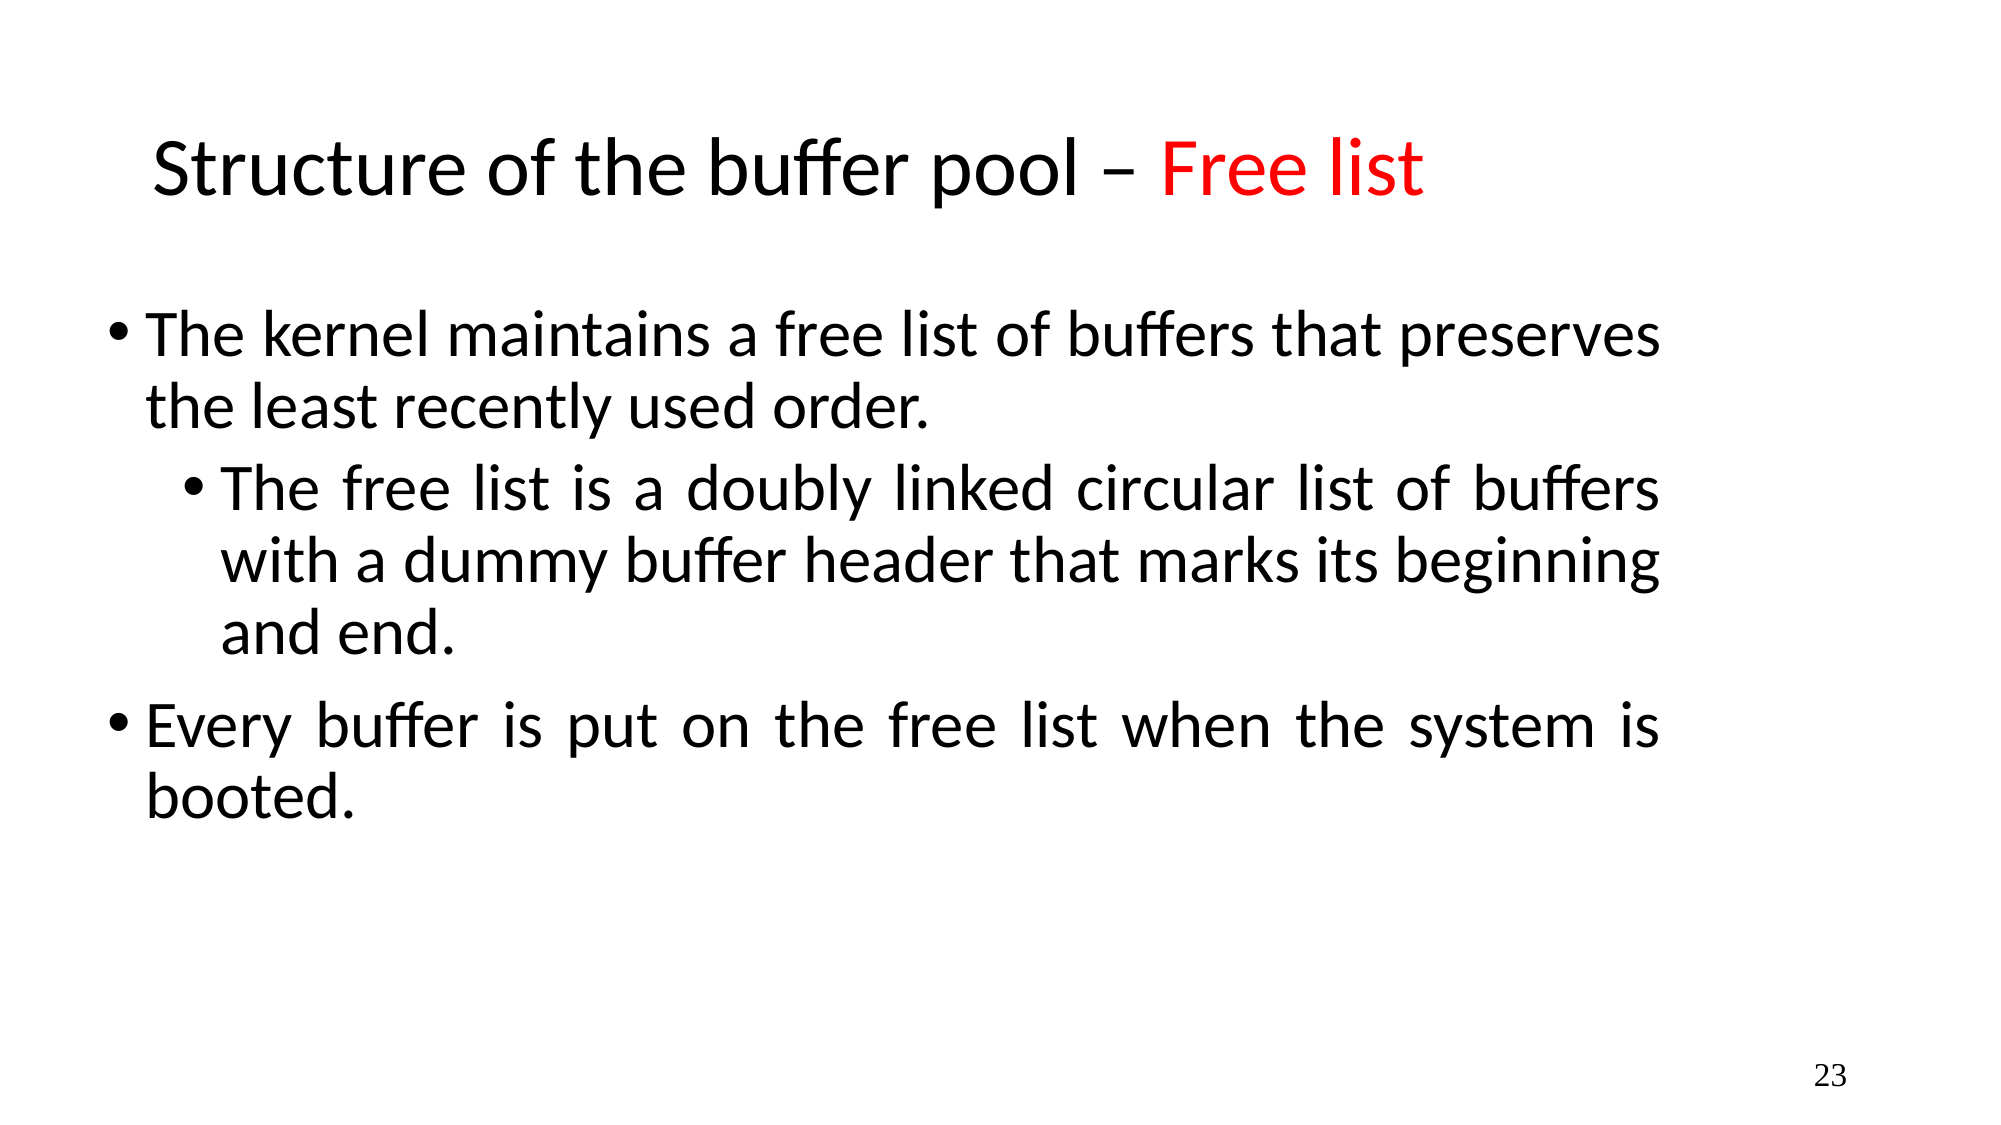

# Structure of the buffer pool – Free list
The kernel maintains a free list of buffers that preserves the least recently used order.
The free list is a doubly linked circular list of buffers with a dummy buffer header that marks its beginning and end.
Every buffer is put on the free list when the system is booted.

23